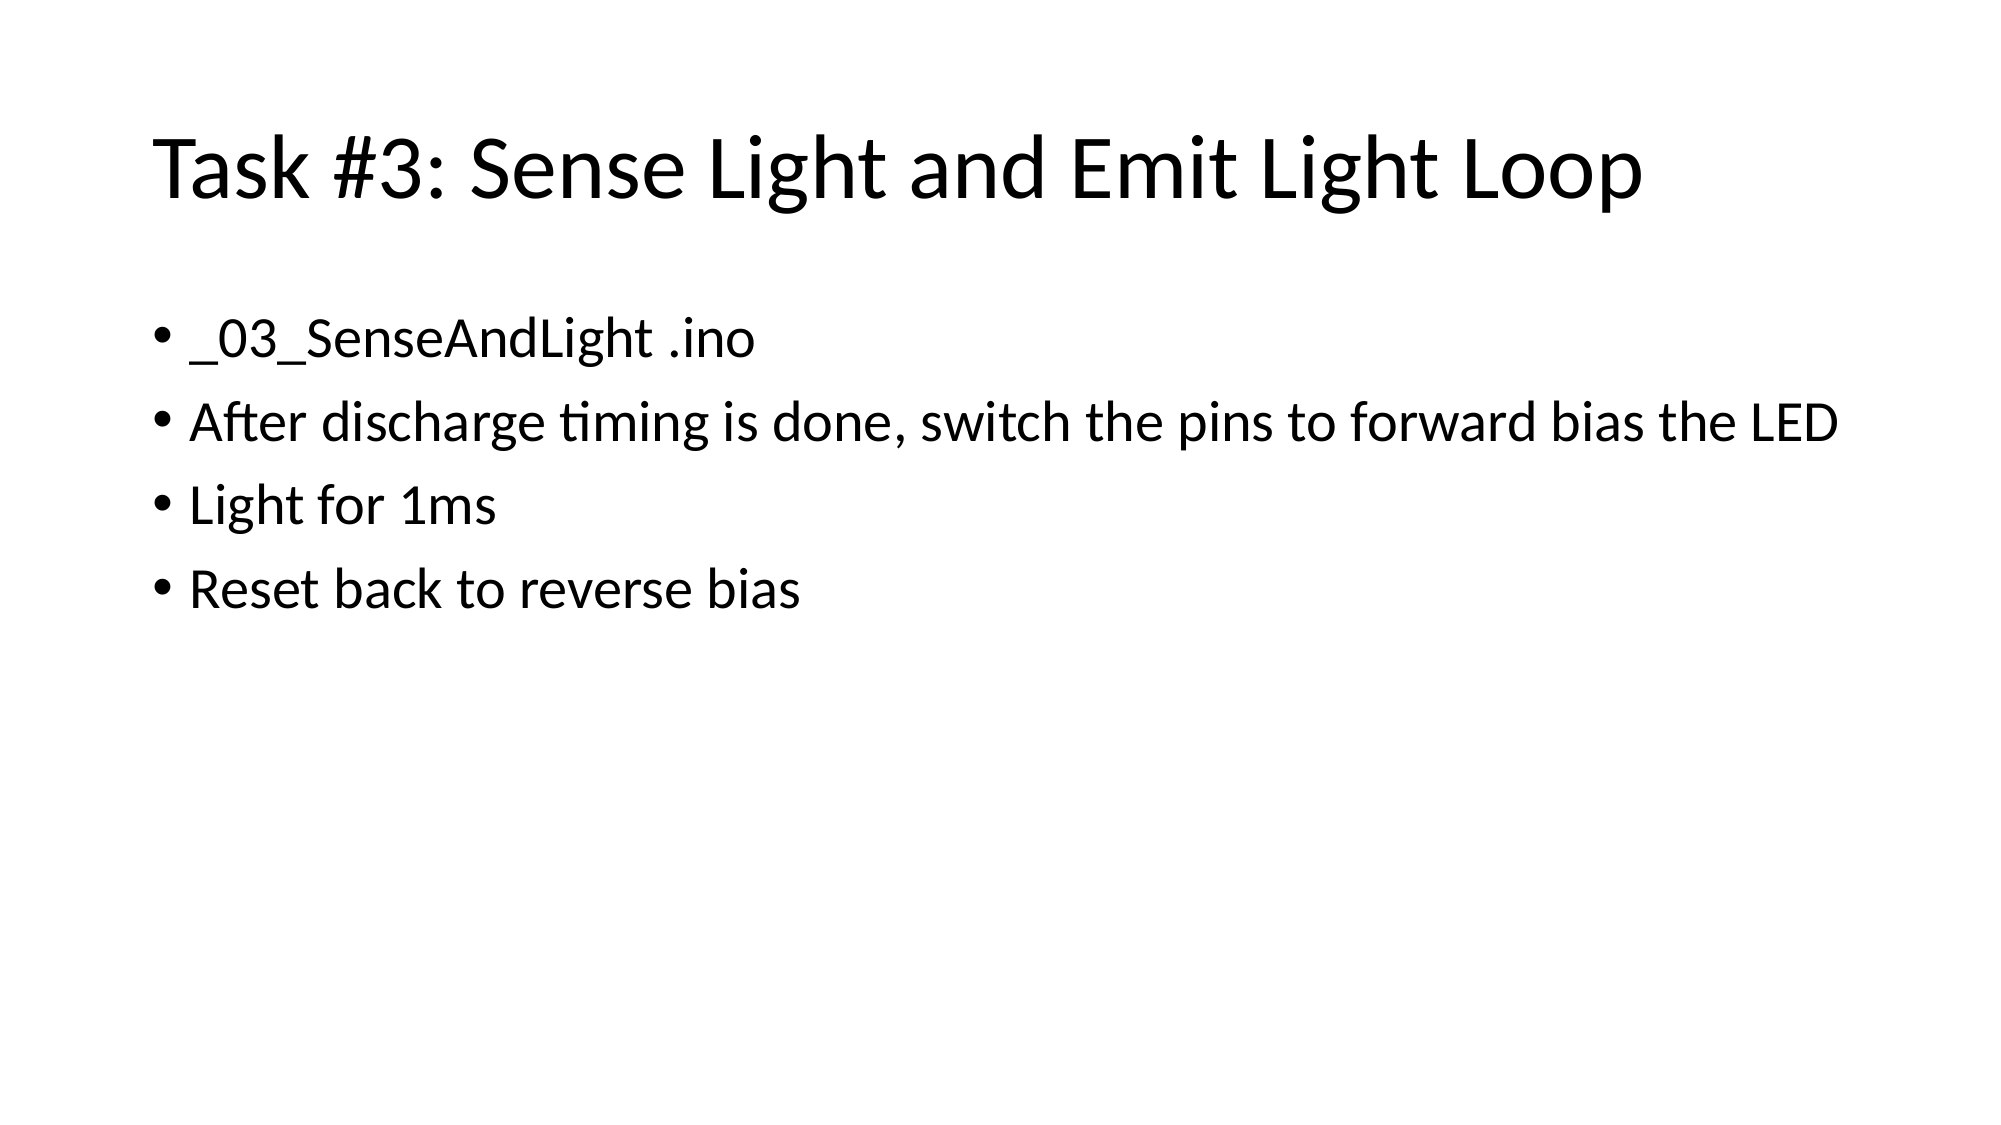

# Task #3: Sense Light and Emit Light Loop
_03_SenseAndLight .ino
After discharge timing is done, switch the pins to forward bias the LED
Light for 1ms
Reset back to reverse bias